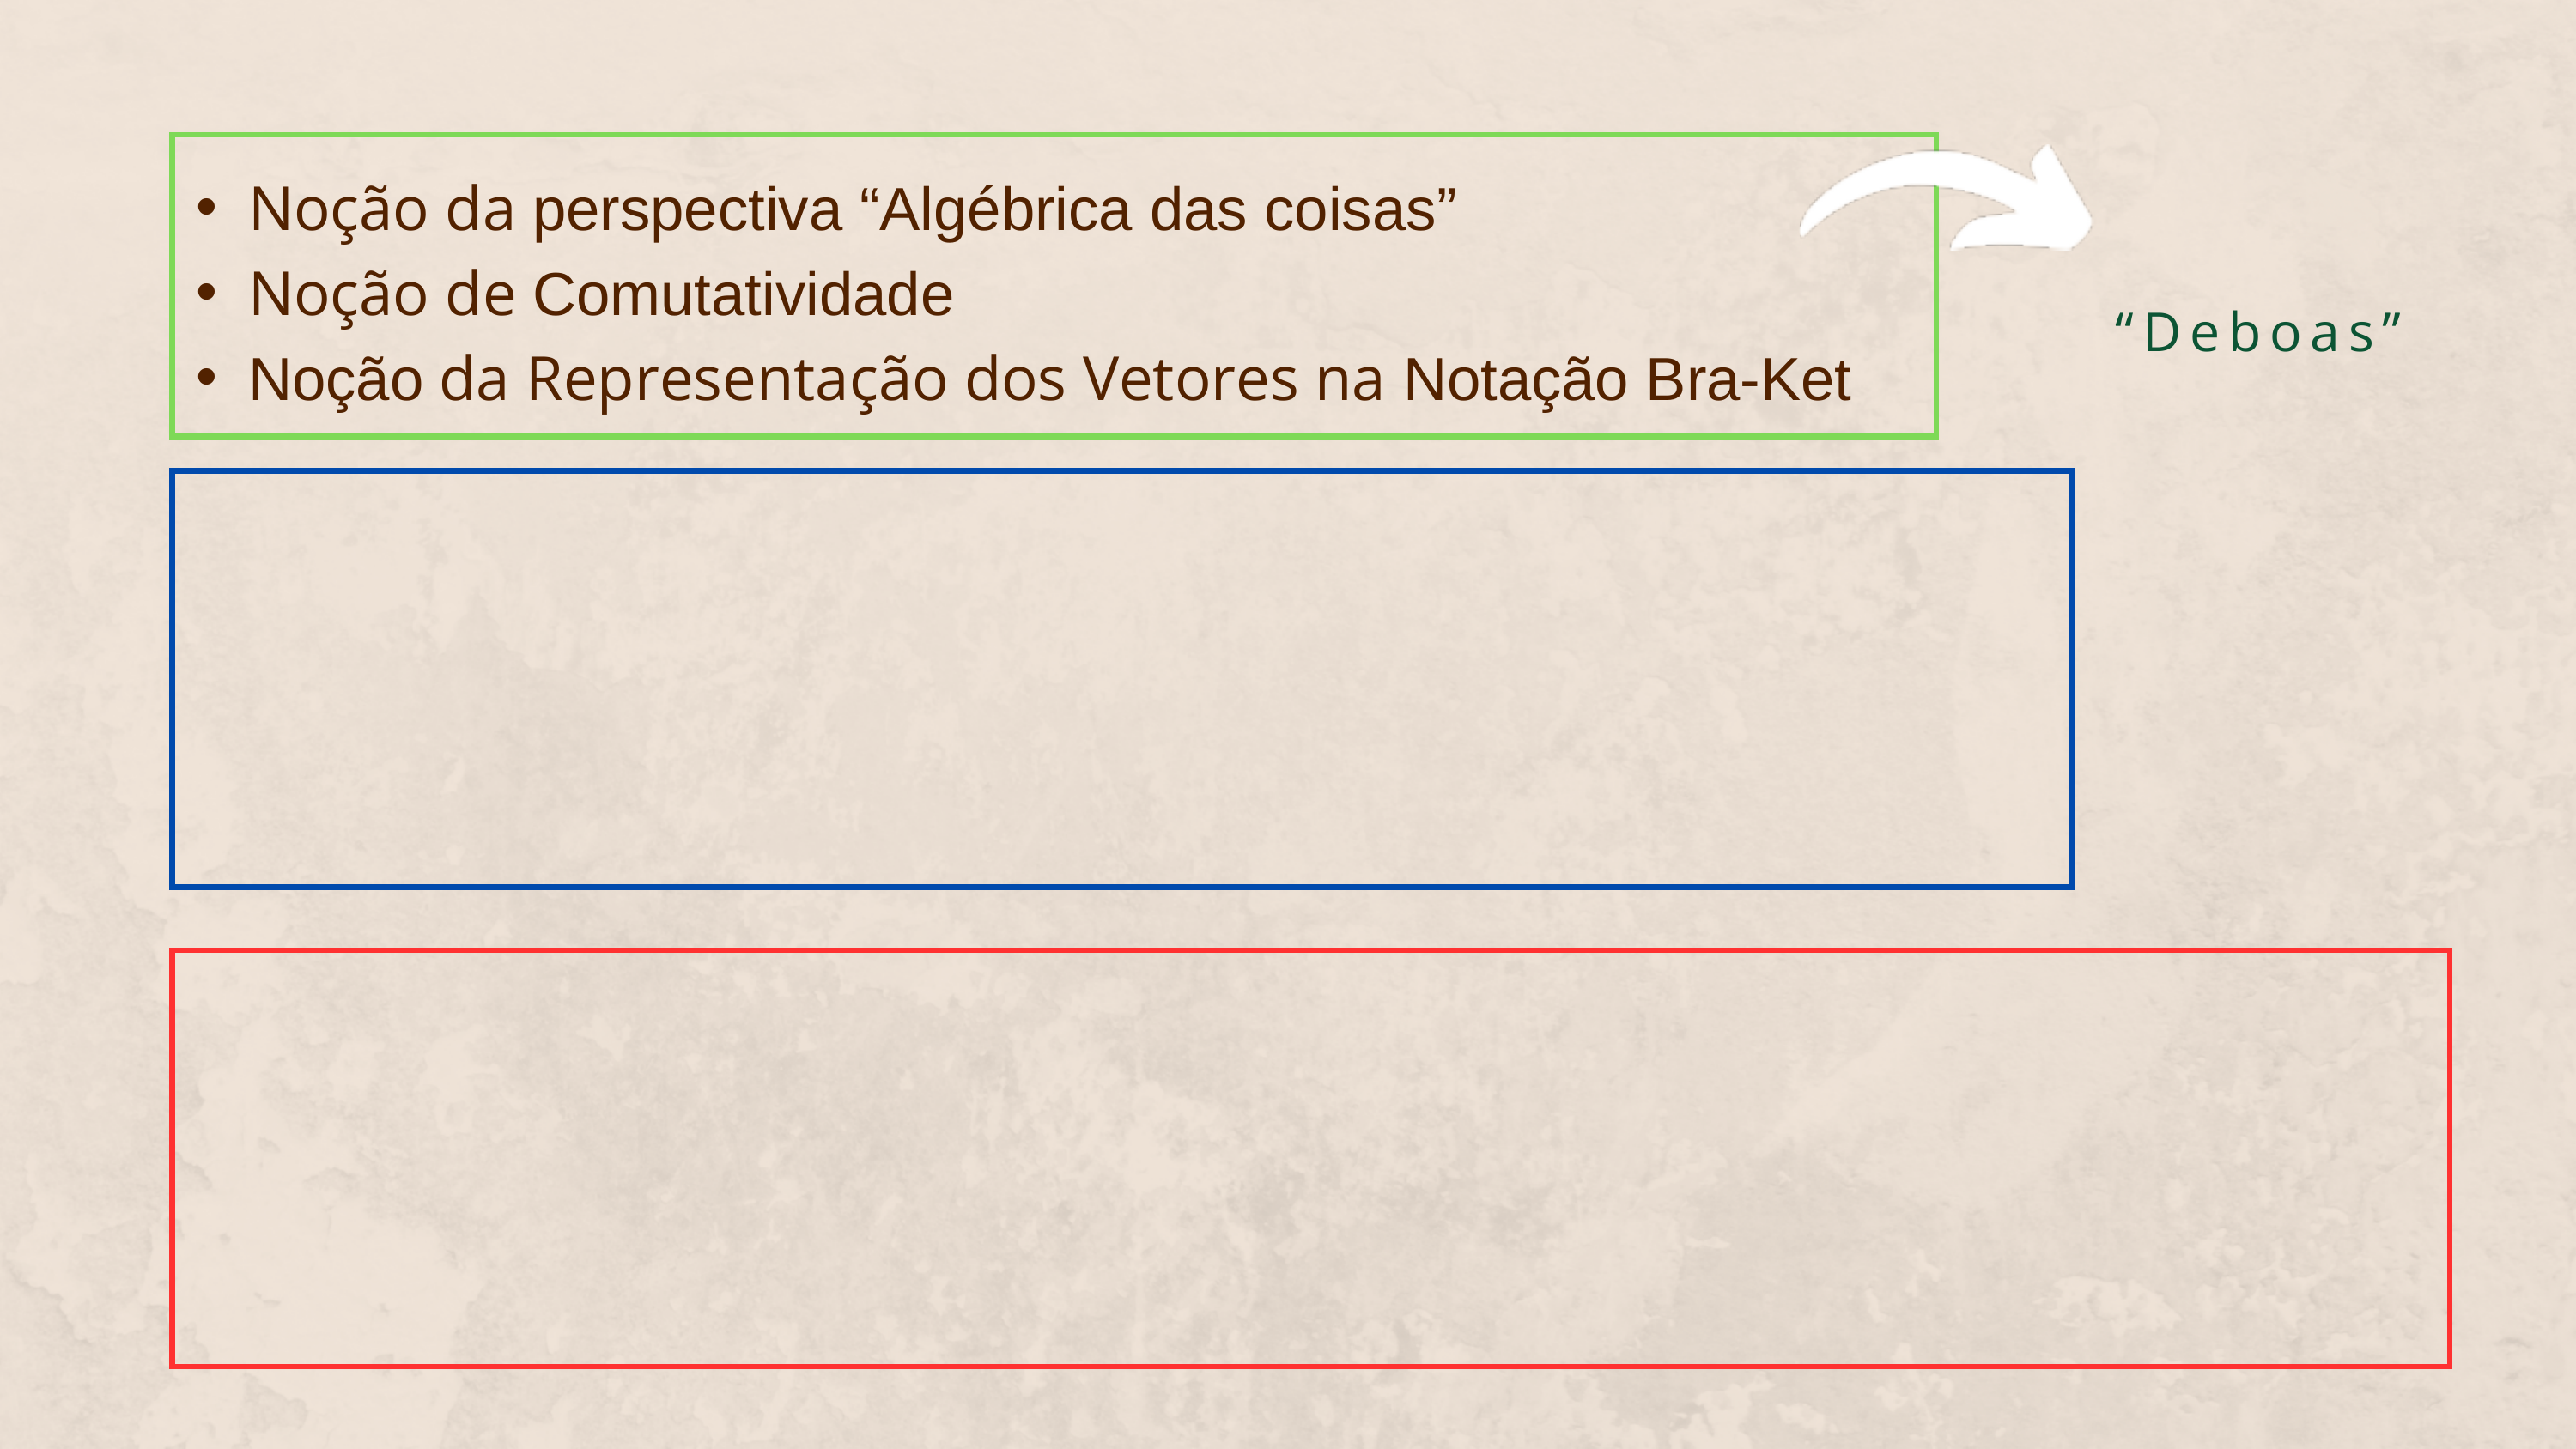

Noção da perspectiva “Algébrica das coisas”
Noção de Comutatividade
Noção da Representação dos Vetores na Notação Bra-Ket
“Deboas”